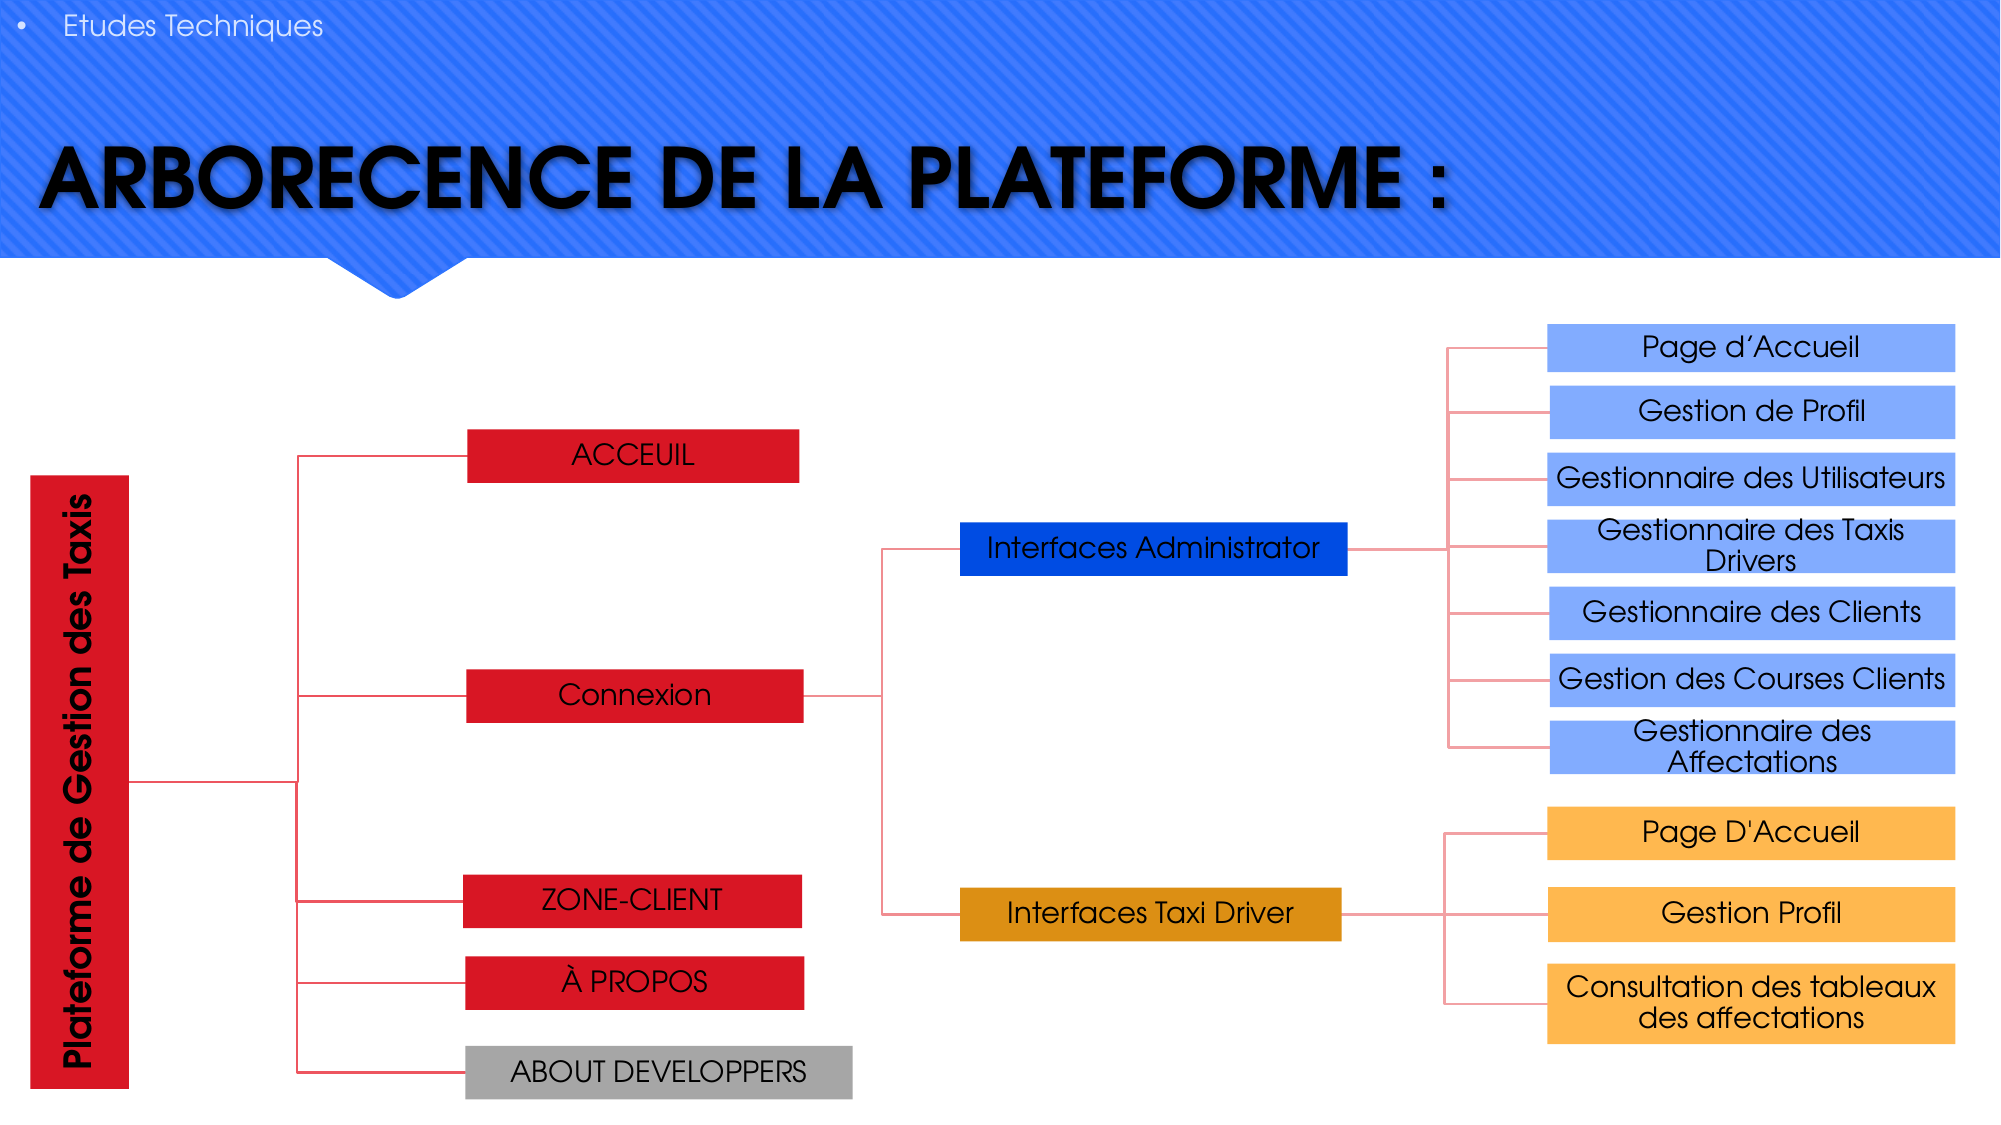

Etudes Techniques
# ARBORECENCE DE LA PLATEFORME :

Plateforme de Gestion des Taxis
ACCEUIL
Connexion
Interfaces Administrator
Page d’Accueil
Gestion de Profil
Gestionnaire des Utilisateurs
Gestionnaire des Taxis Drivers
Gestionnaire des Clients
Gestion des Courses Clients
Gestionnaire des Affectations
Interfaces Taxi Driver
Page D'Accueil
Gestion Profil
Consultation des tableaux des affectations
ZONE-CLIENT
À PROPOS
ABOUT DEVELOPPERS